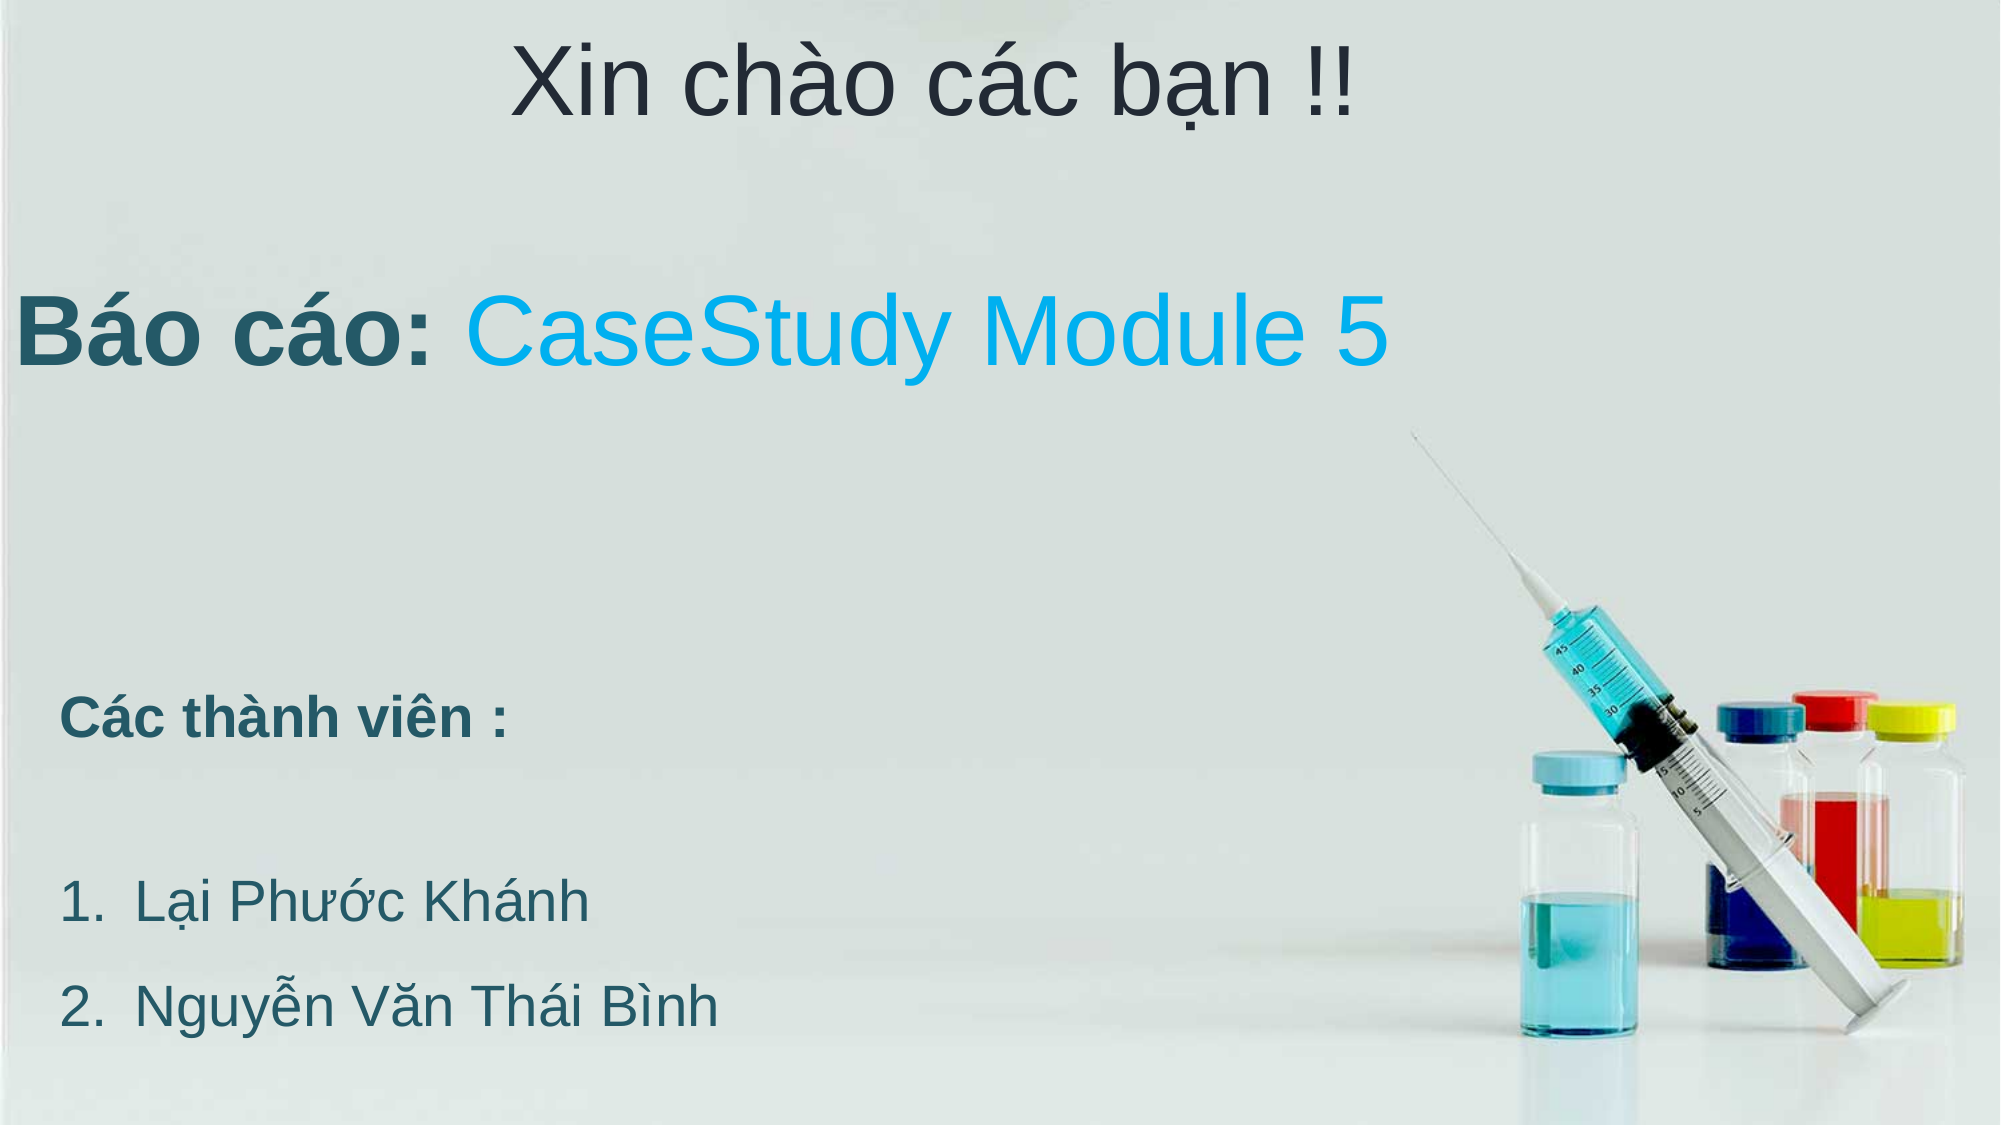

Xin chào các bạn !!
Báo cáo: CaseStudy Module 5
Các thành viên :
Lại Phước Khánh
Nguyễn Văn Thái Bình